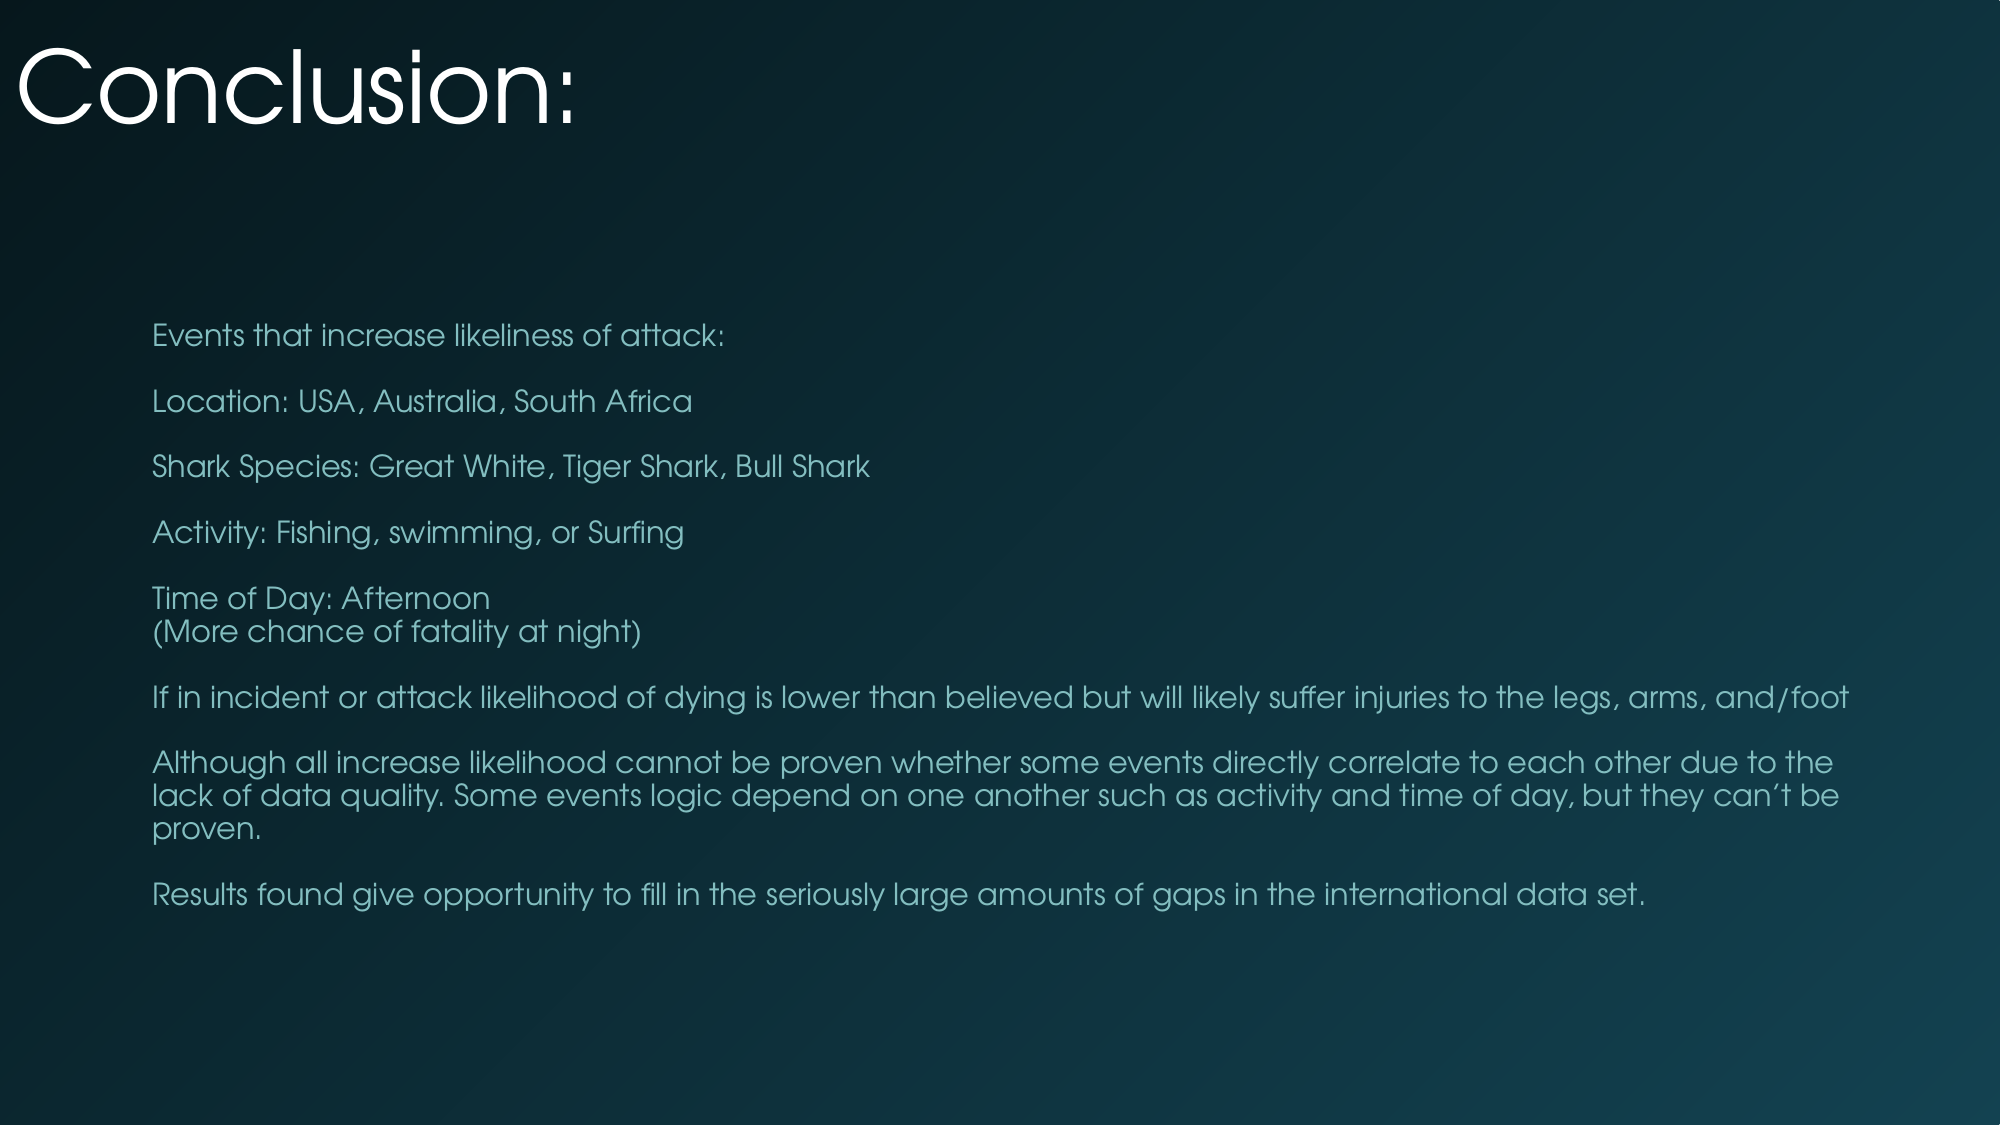

# Conclusion:
Events that increase likeliness of attack:

Location: USA, Australia, South Africa

Shark Species: Great White, Tiger Shark, Bull Shark

Activity: Fishing, swimming, or Surfing

Time of Day: Afternoon
(More chance of fatality at night)

If in incident or attack likelihood of dying is lower than believed but will likely suffer injuries to the legs, arms, and/foot

Although all increase likelihood cannot be proven whether some events directly correlate to each other due to the lack of data quality. Some events logic depend on one another such as activity and time of day, but they can’t be proven.

Results found give opportunity to fill in the seriously large amounts of gaps in the international data set.